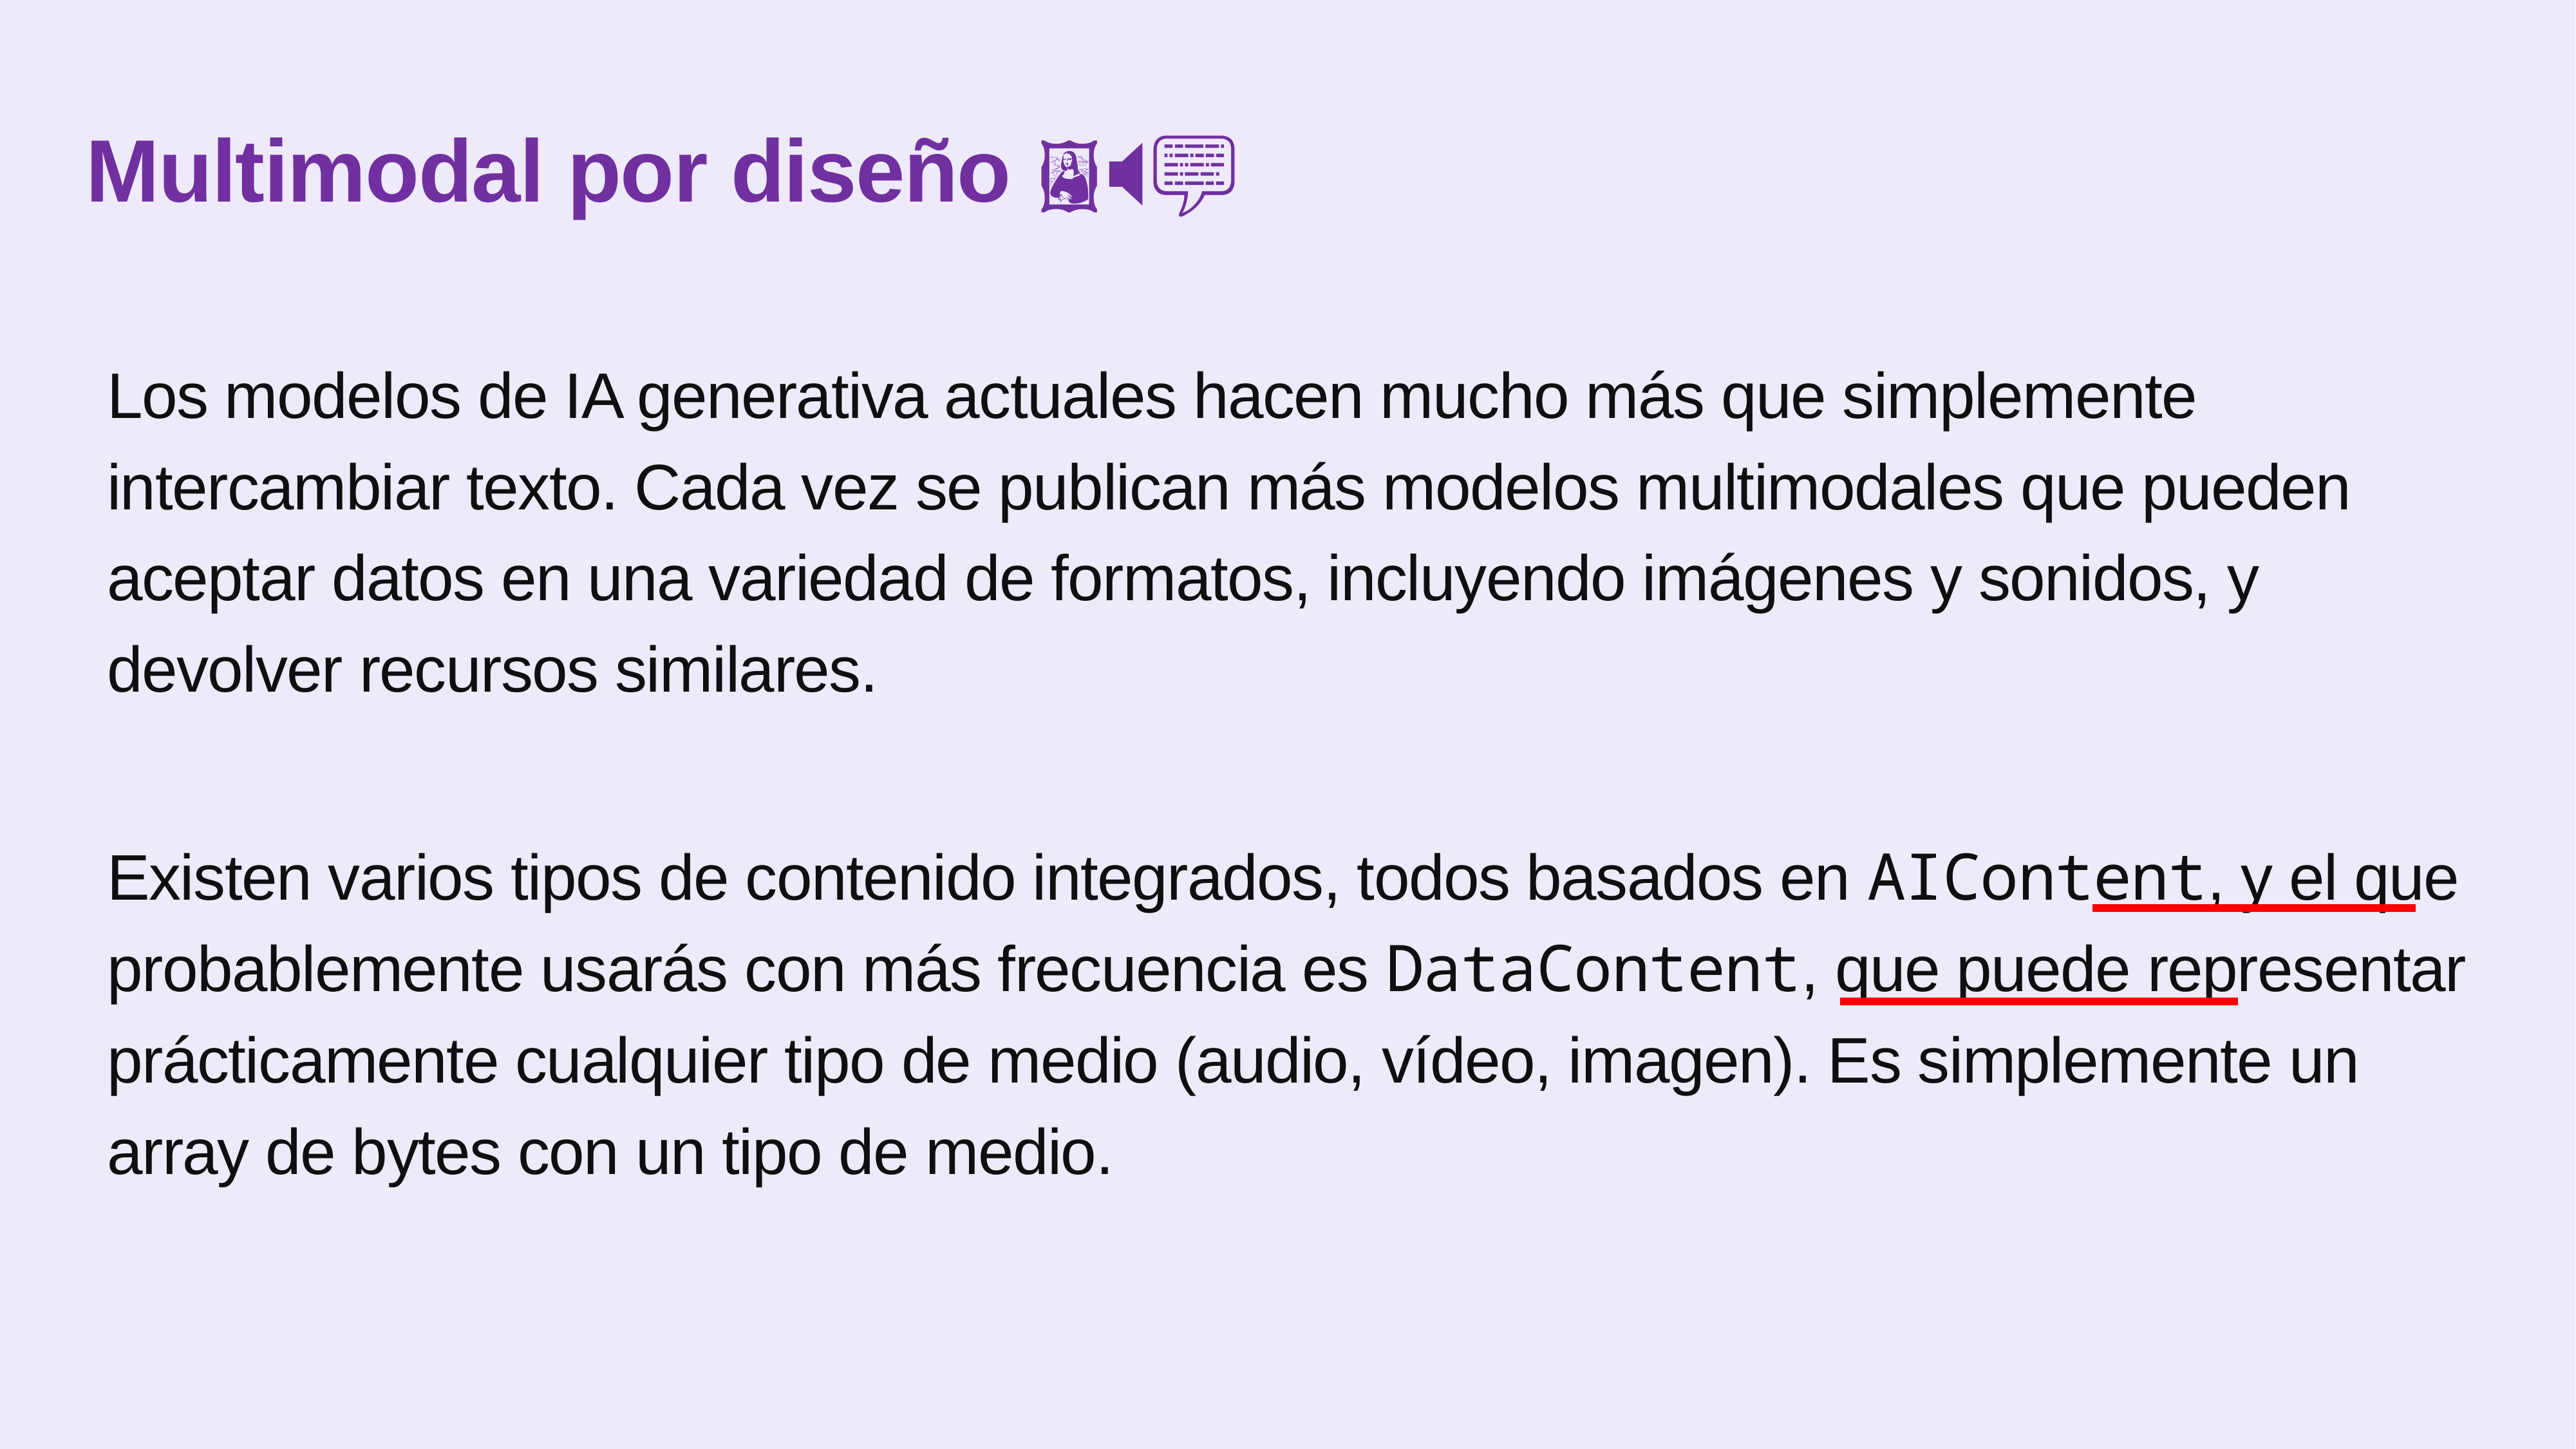

Multimodal por diseño 🖼️🔈💬
Los modelos de IA generativa actuales hacen mucho más que simplemente intercambiar texto. Cada vez se publican más modelos multimodales que pueden aceptar datos en una variedad de formatos, incluyendo imágenes y sonidos, y devolver recursos similares.

Existen varios tipos de contenido integrados, todos basados en AIContent, y el que probablemente usarás con más frecuencia es DataContent, que puede representar prácticamente cualquier tipo de medio (audio, vídeo, imagen). Es simplemente un array de bytes con un tipo de medio.